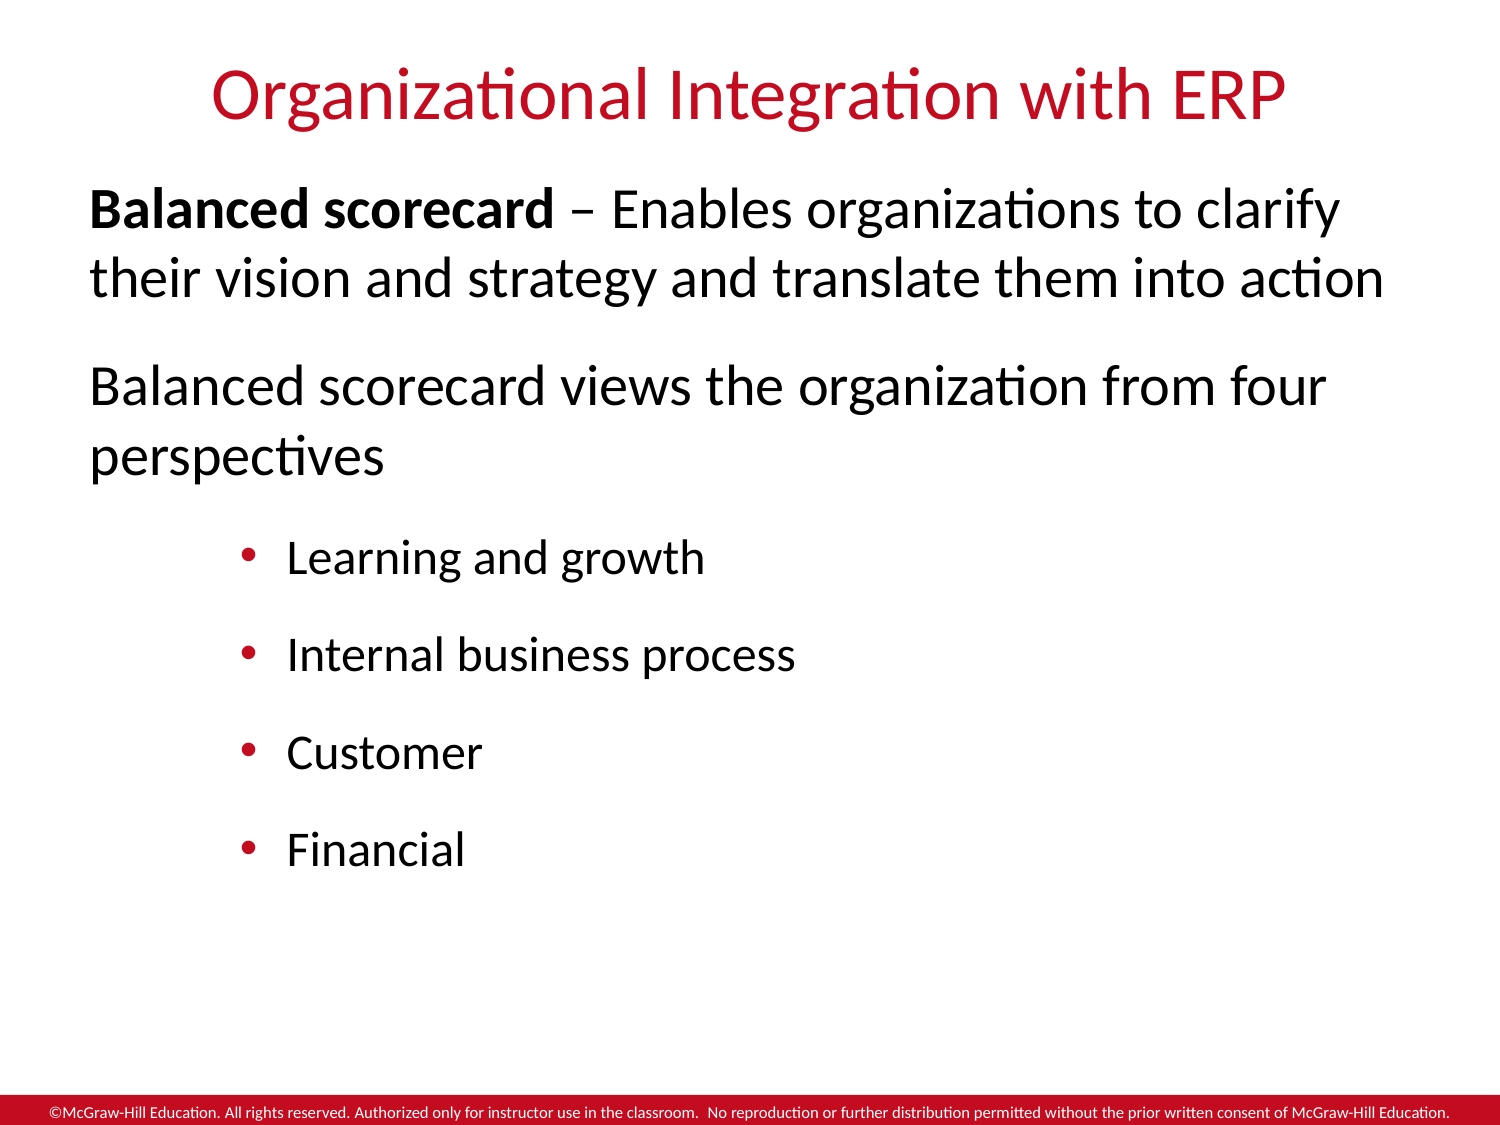

# Organizational Integration with ERP
Balanced scorecard – Enables organizations to clarify their vision and strategy and translate them into action
Balanced scorecard views the organization from four perspectives
Learning and growth
Internal business process
Customer
Financial